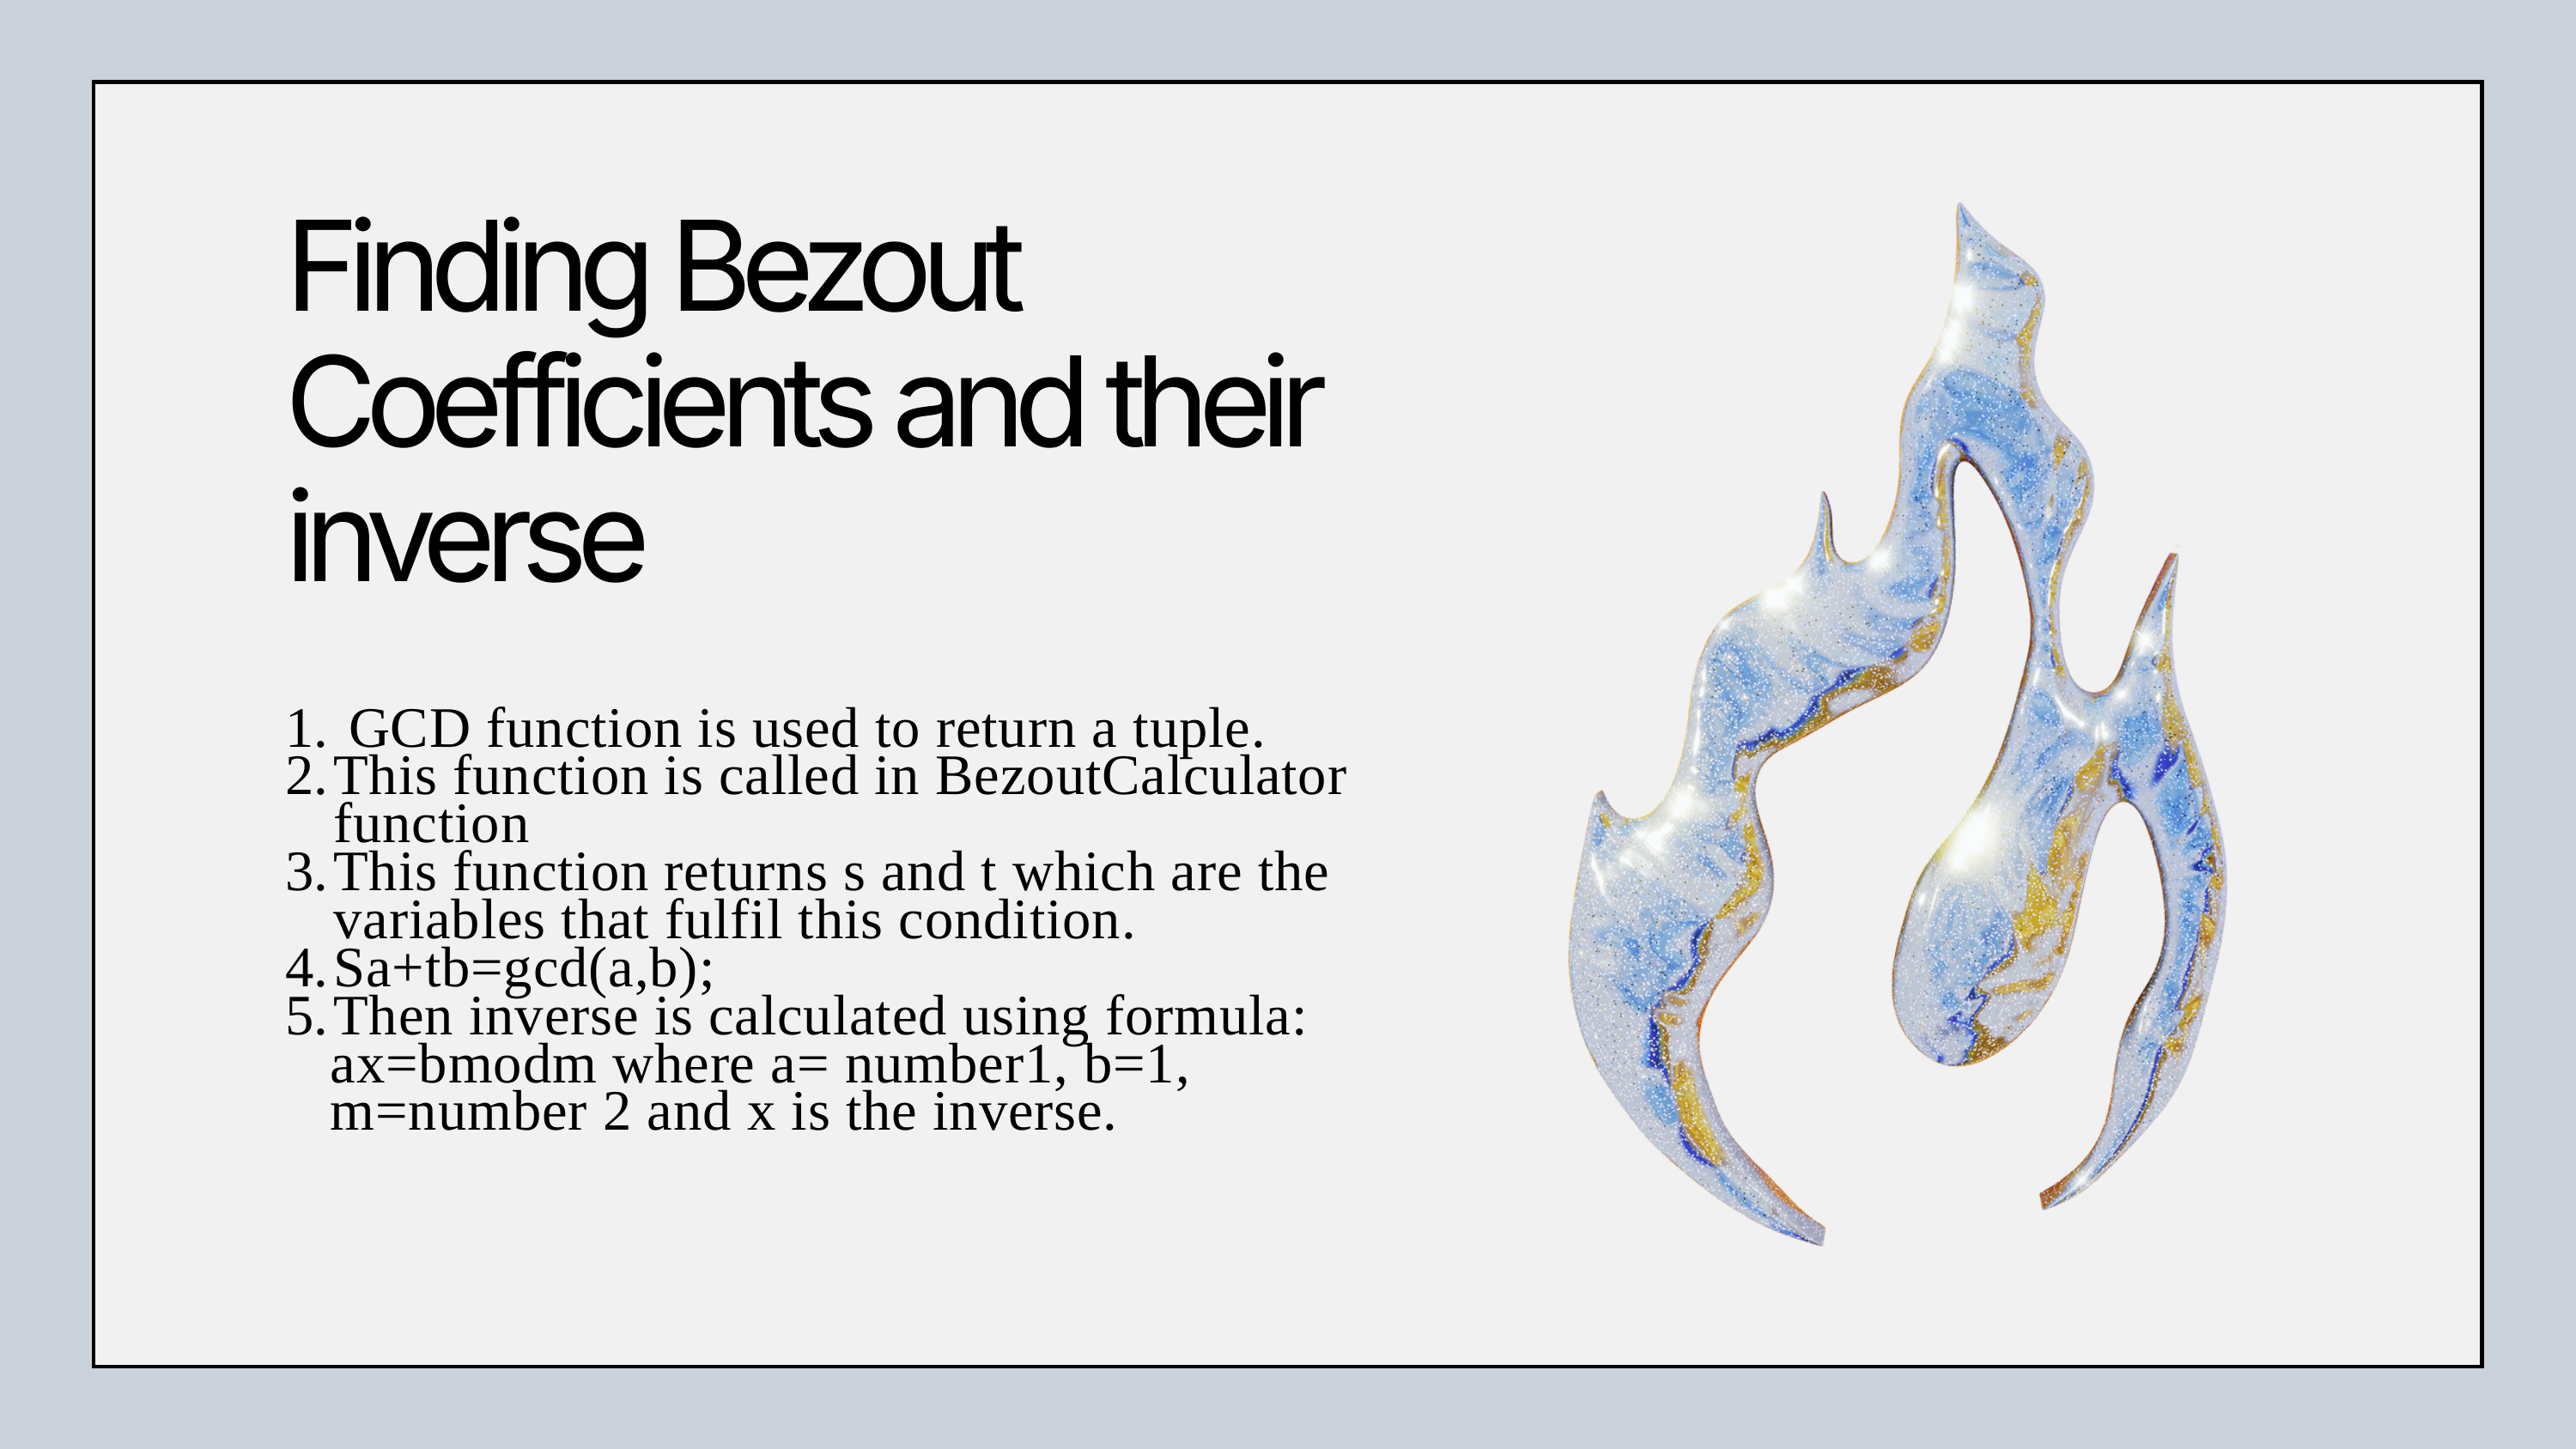

Finding Bezout Coefficients and their inverse

 GCD function is used to return a tuple.
This function is called in BezoutCalculator function
This function returns s and t which are the variables that fulfil this condition.
Sa+tb=gcd(a,b);
Then inverse is calculated using formula:
   ax=bmodm where a= number1, b=1,
   m=number 2 and x is the inverse.